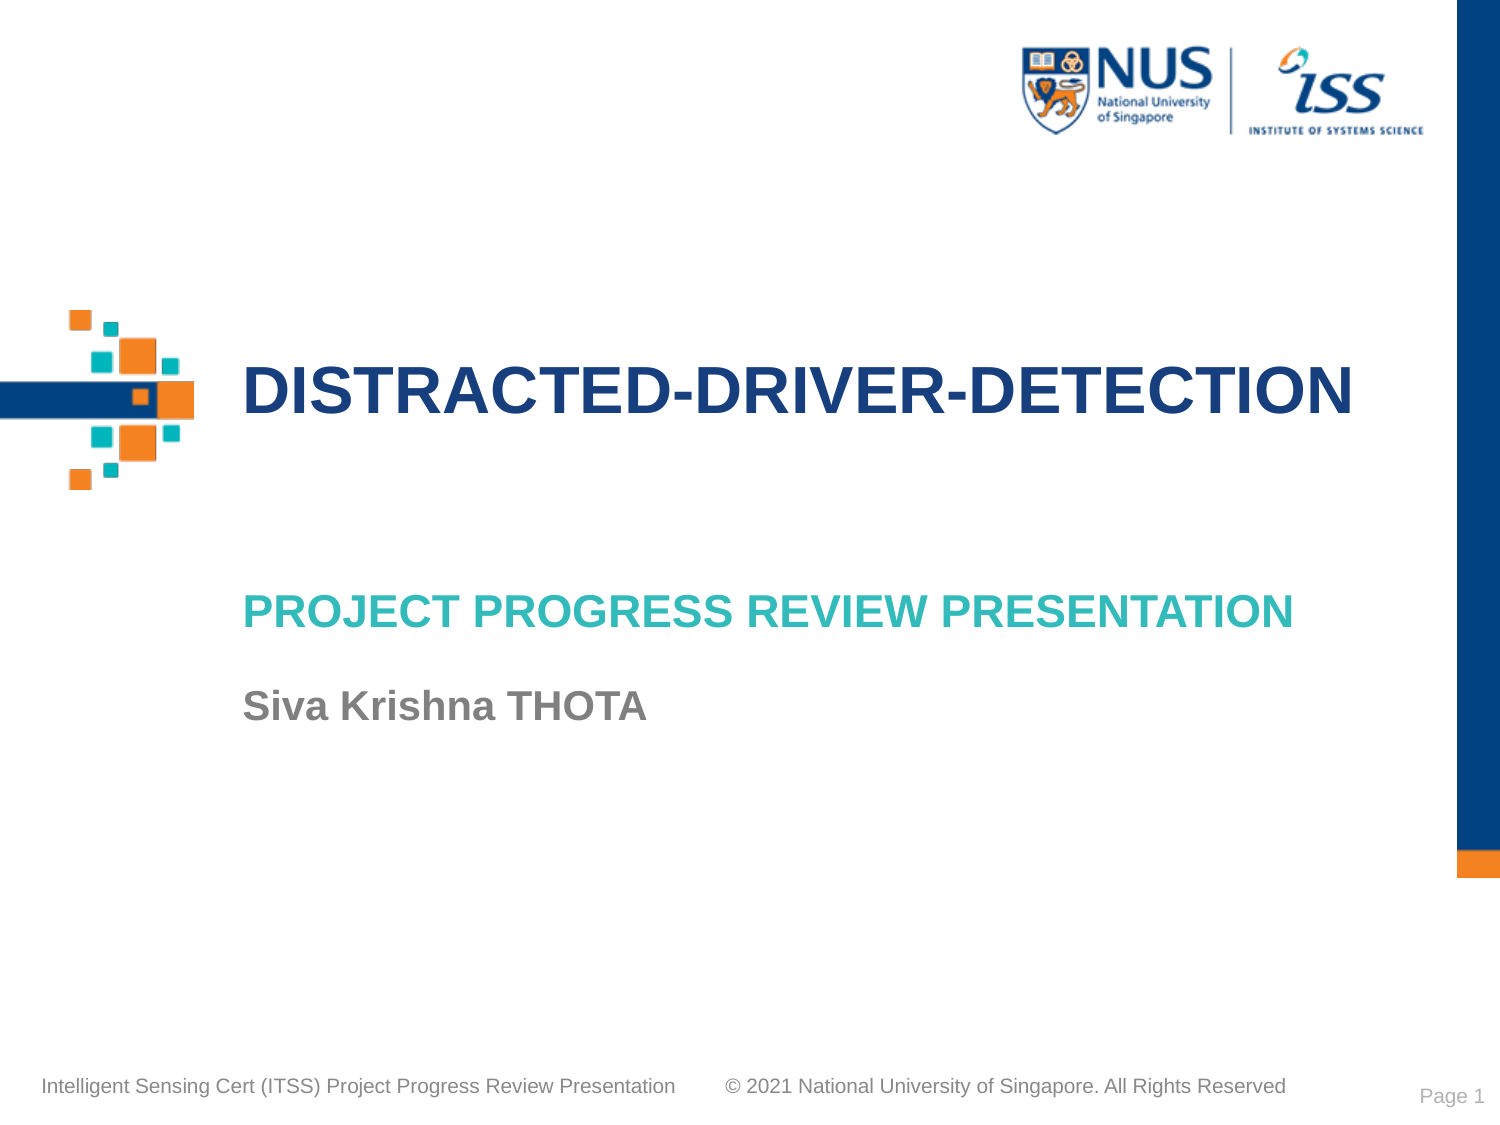

# Distracted-Driver-Detection
Project progress review presentation
Siva Krishna THOTA
Page 1